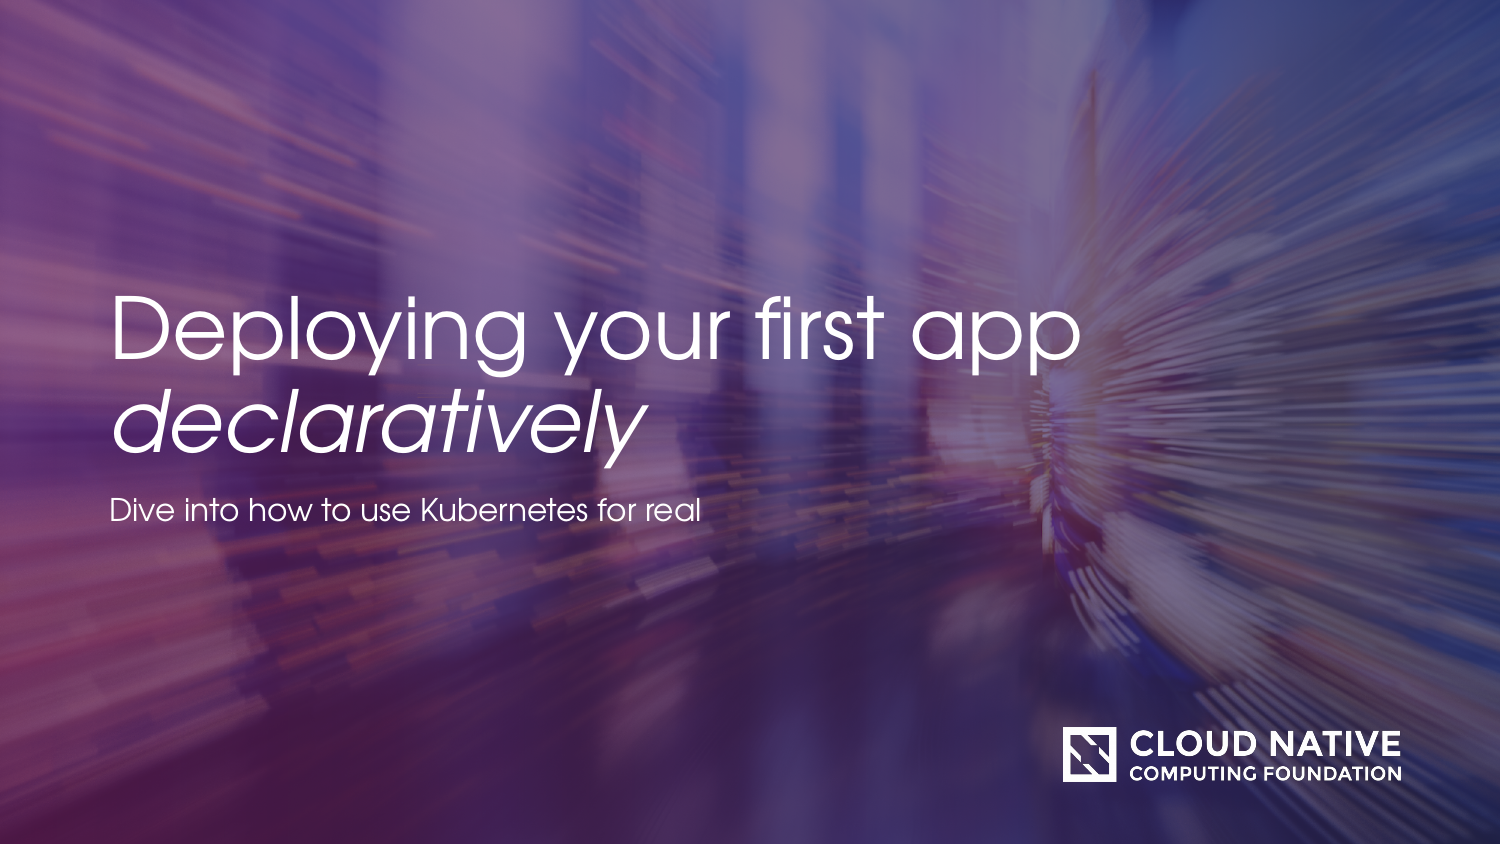

Deploying your first app declaratively
Dive into how to use Kubernetes for real